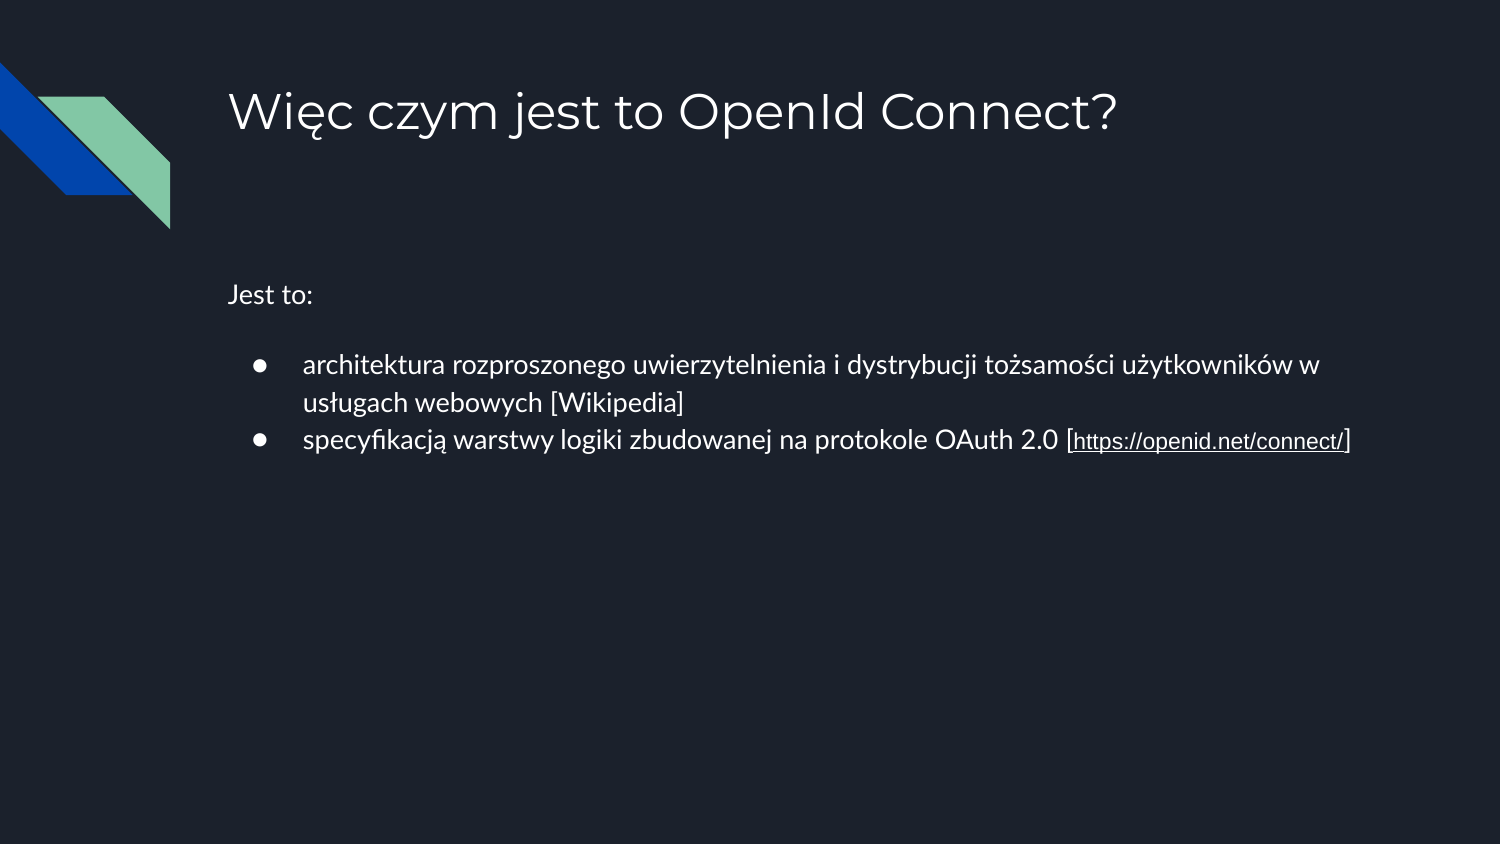

# Więc czym jest to OpenId Connect?
Jest to:
architektura rozproszonego uwierzytelnienia i dystrybucji tożsamości użytkowników w usługach webowych [Wikipedia]
specyfikacją warstwy logiki zbudowanej na protokole OAuth 2.0 [https://openid.net/connect/]